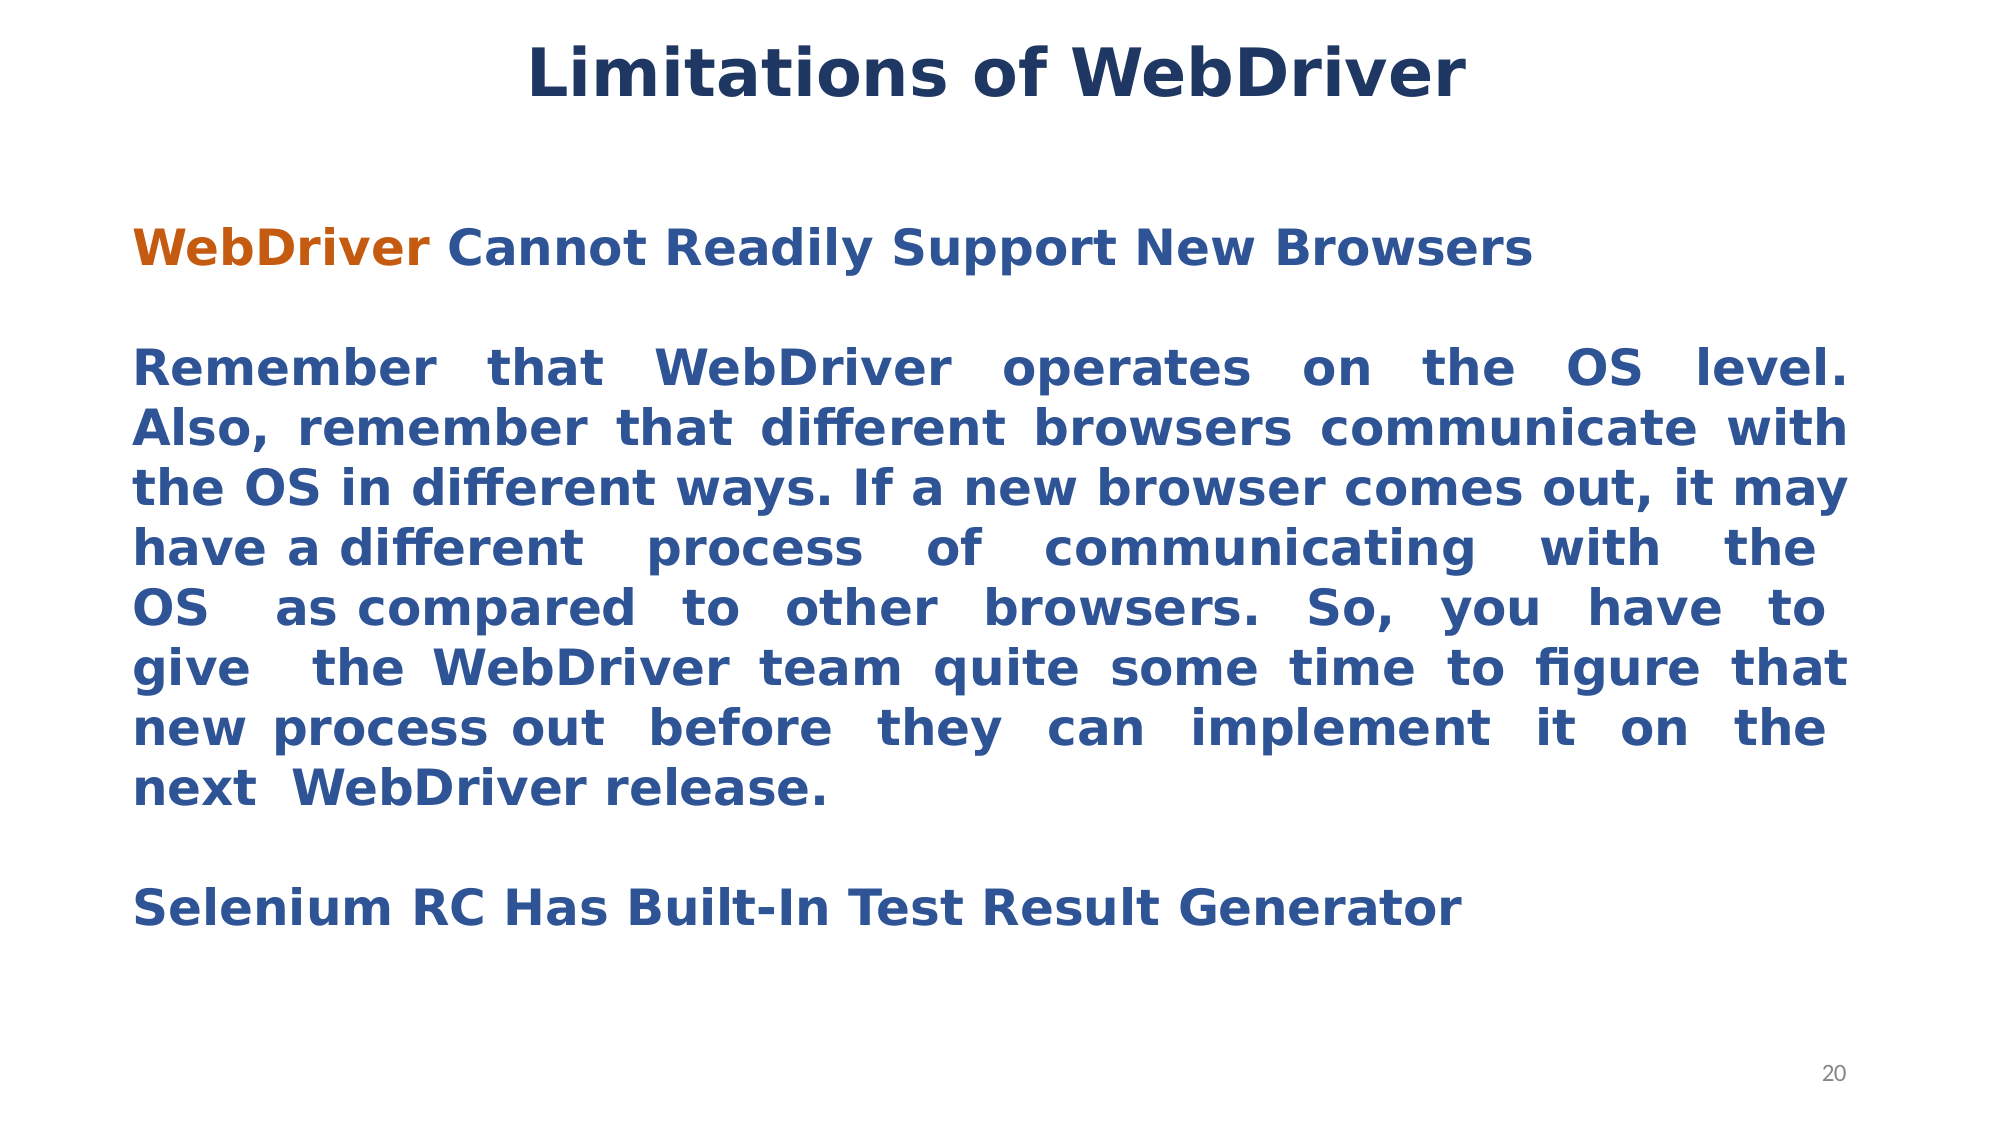

# Limitations of WebDriver
WebDriver Cannot Readily Support New Browsers
Remember that WebDriver operates on the OS level. Also, remember that different browsers communicate with the OS in different ways. If a new browser comes out, it may have a different  process  of  communicating  with  the  OS  as compared  to  other  browsers.  So,  you  have  to  give  the WebDriver team quite some time to figure that new process out  before  they  can  implement  it  on  the  next  WebDriver release.
Selenium RC Has Built-In Test Result Generator
20